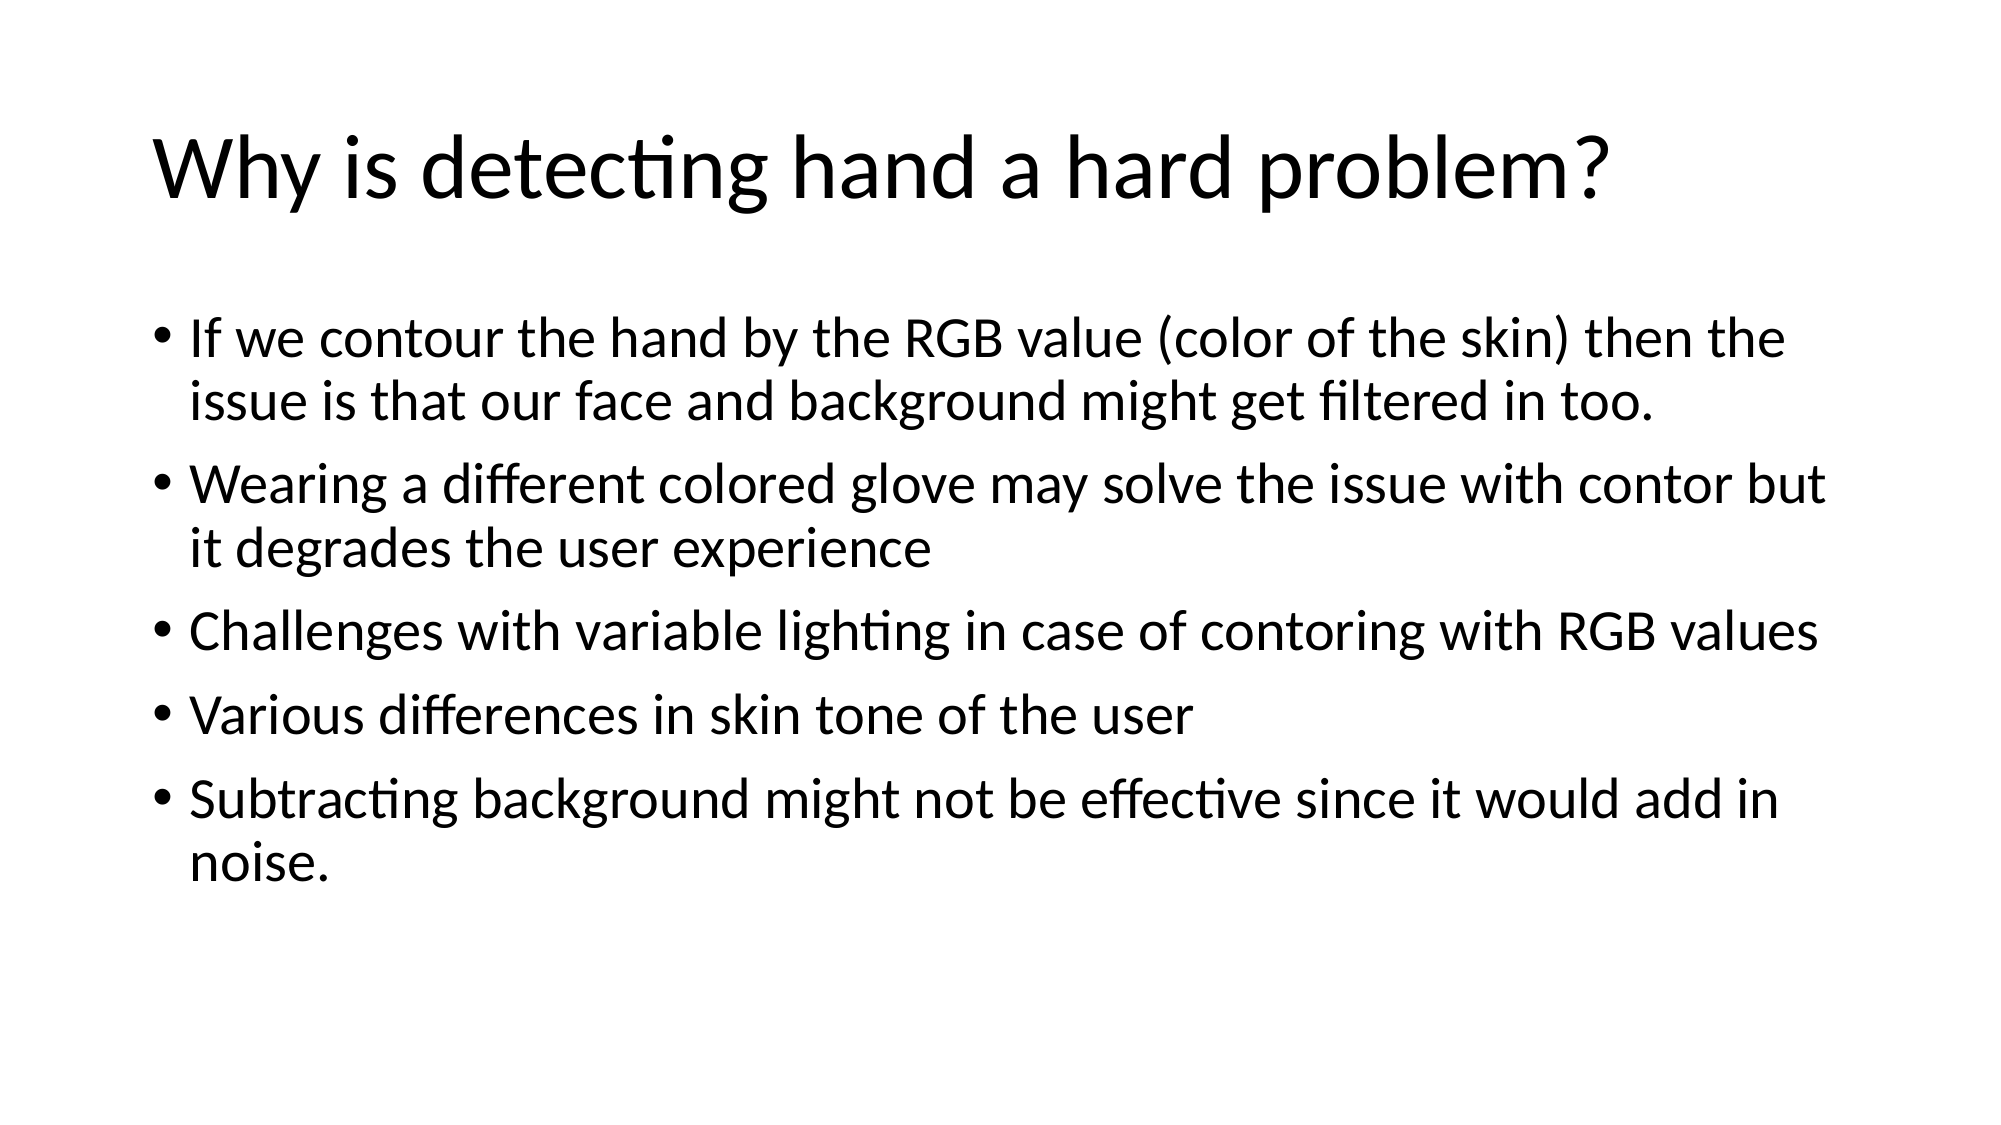

# Why is detecting hand a hard problem?
If we contour the hand by the RGB value (color of the skin) then the issue is that our face and background might get filtered in too.
Wearing a different colored glove may solve the issue with contor but it degrades the user experience
Challenges with variable lighting in case of contoring with RGB values
Various differences in skin tone of the user
Subtracting background might not be effective since it would add in noise.